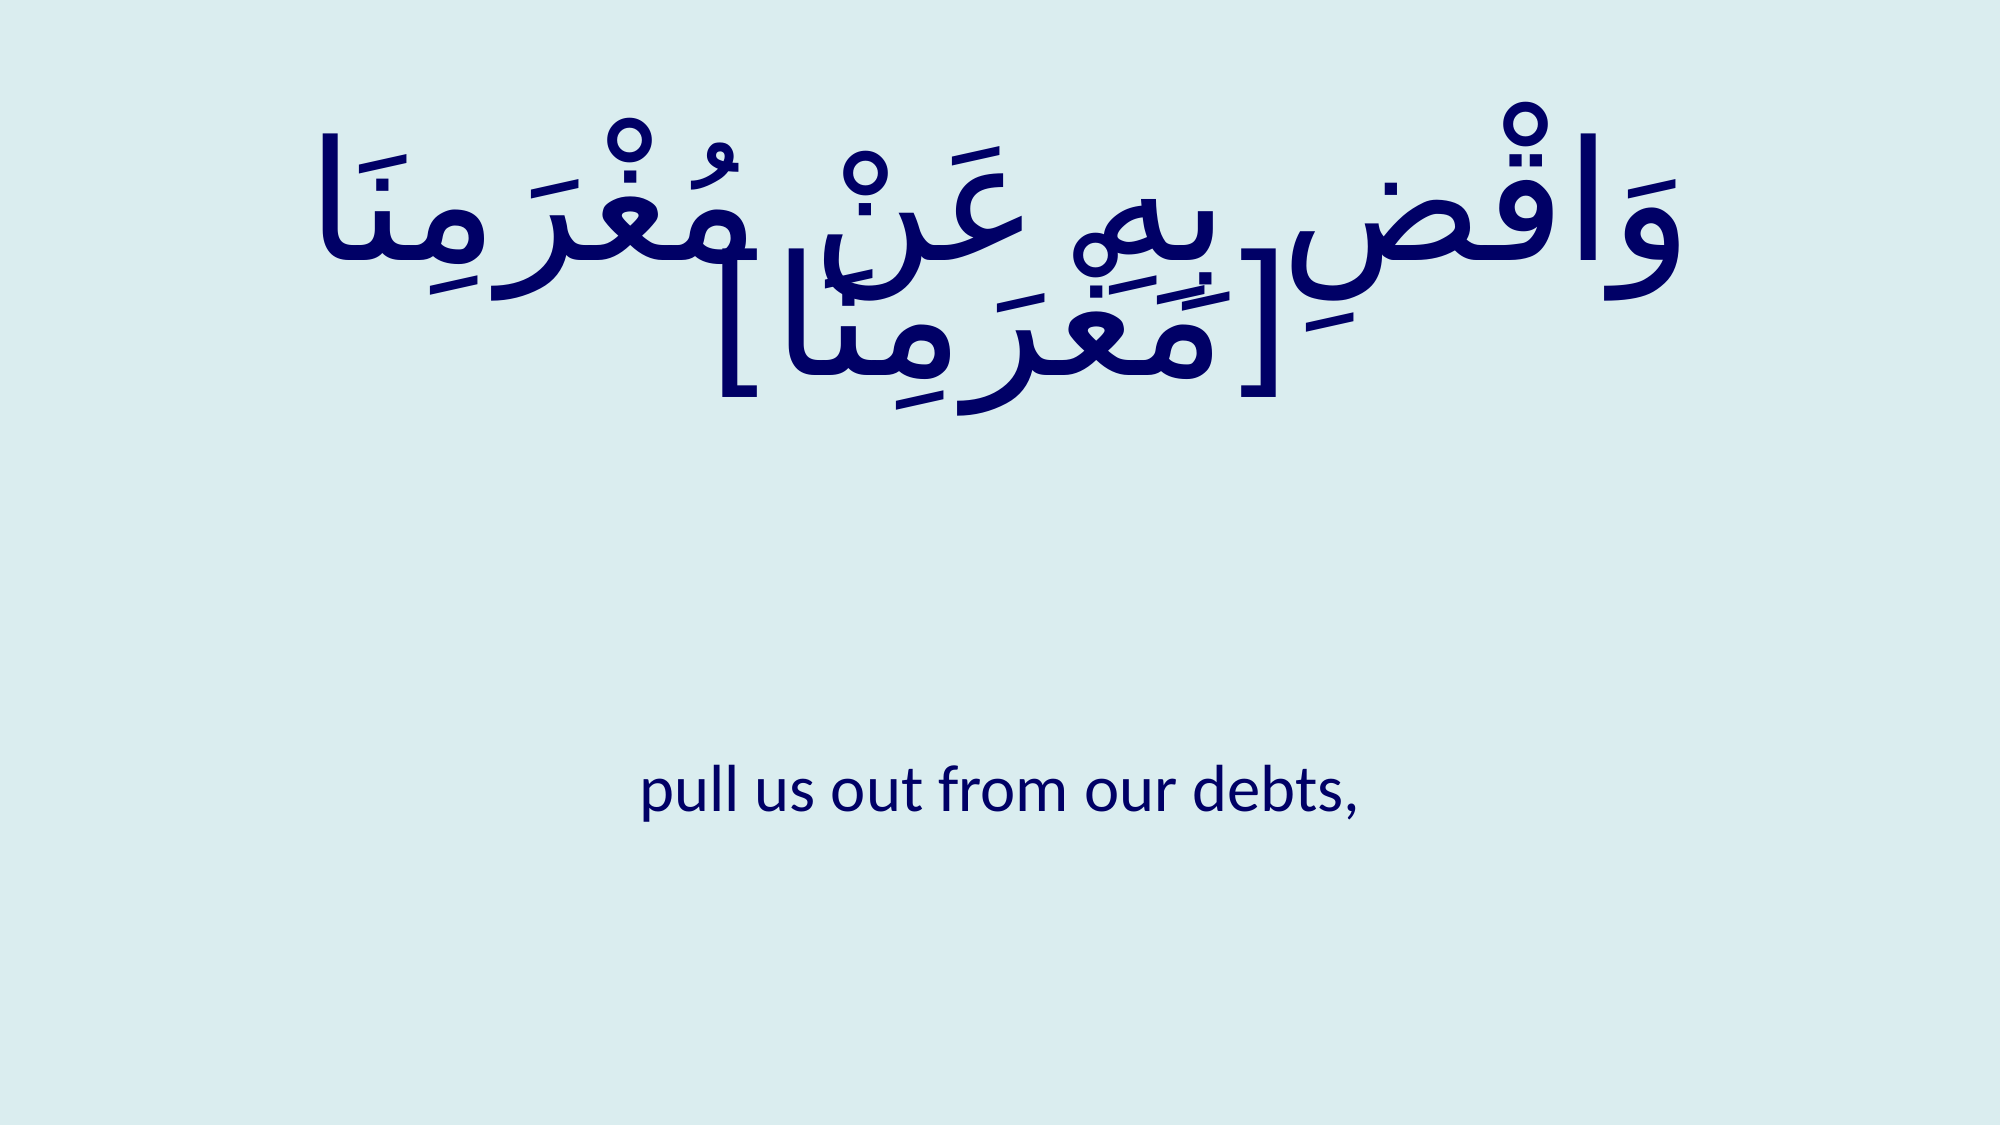

# وَاقْضِ بِهِ عَنْ مُغْرَمِنَا [مَغْرَمِنَا]
pull us out from our debts,